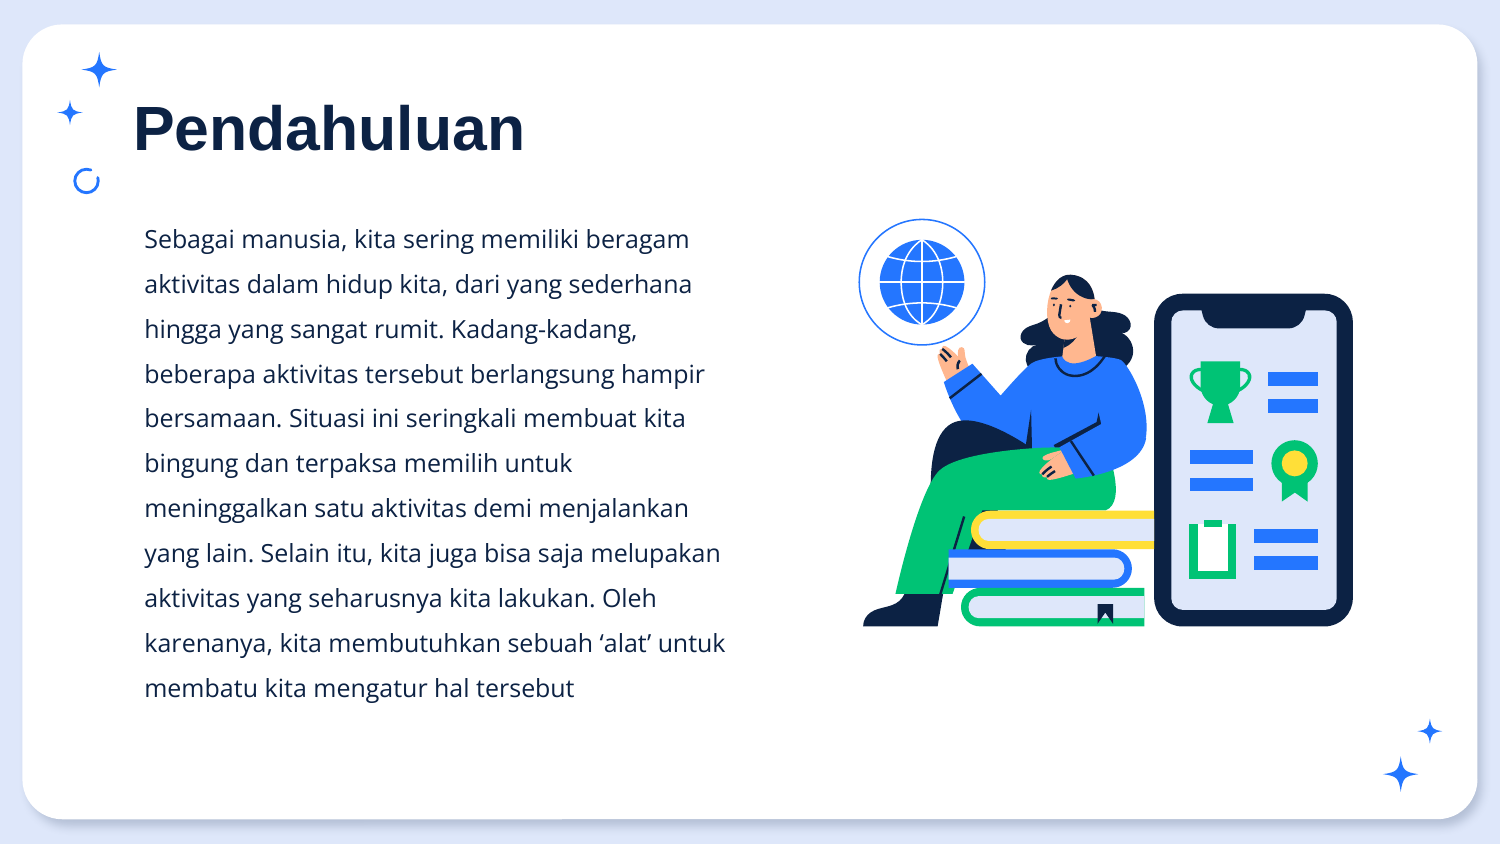

# Pendahuluan
Sebagai manusia, kita sering memiliki beragam aktivitas dalam hidup kita, dari yang sederhana hingga yang sangat rumit. Kadang-kadang, beberapa aktivitas tersebut berlangsung hampir bersamaan. Situasi ini seringkali membuat kita bingung dan terpaksa memilih untuk meninggalkan satu aktivitas demi menjalankan yang lain. Selain itu, kita juga bisa saja melupakan aktivitas yang seharusnya kita lakukan. Oleh karenanya, kita membutuhkan sebuah ‘alat’ untuk membatu kita mengatur hal tersebut